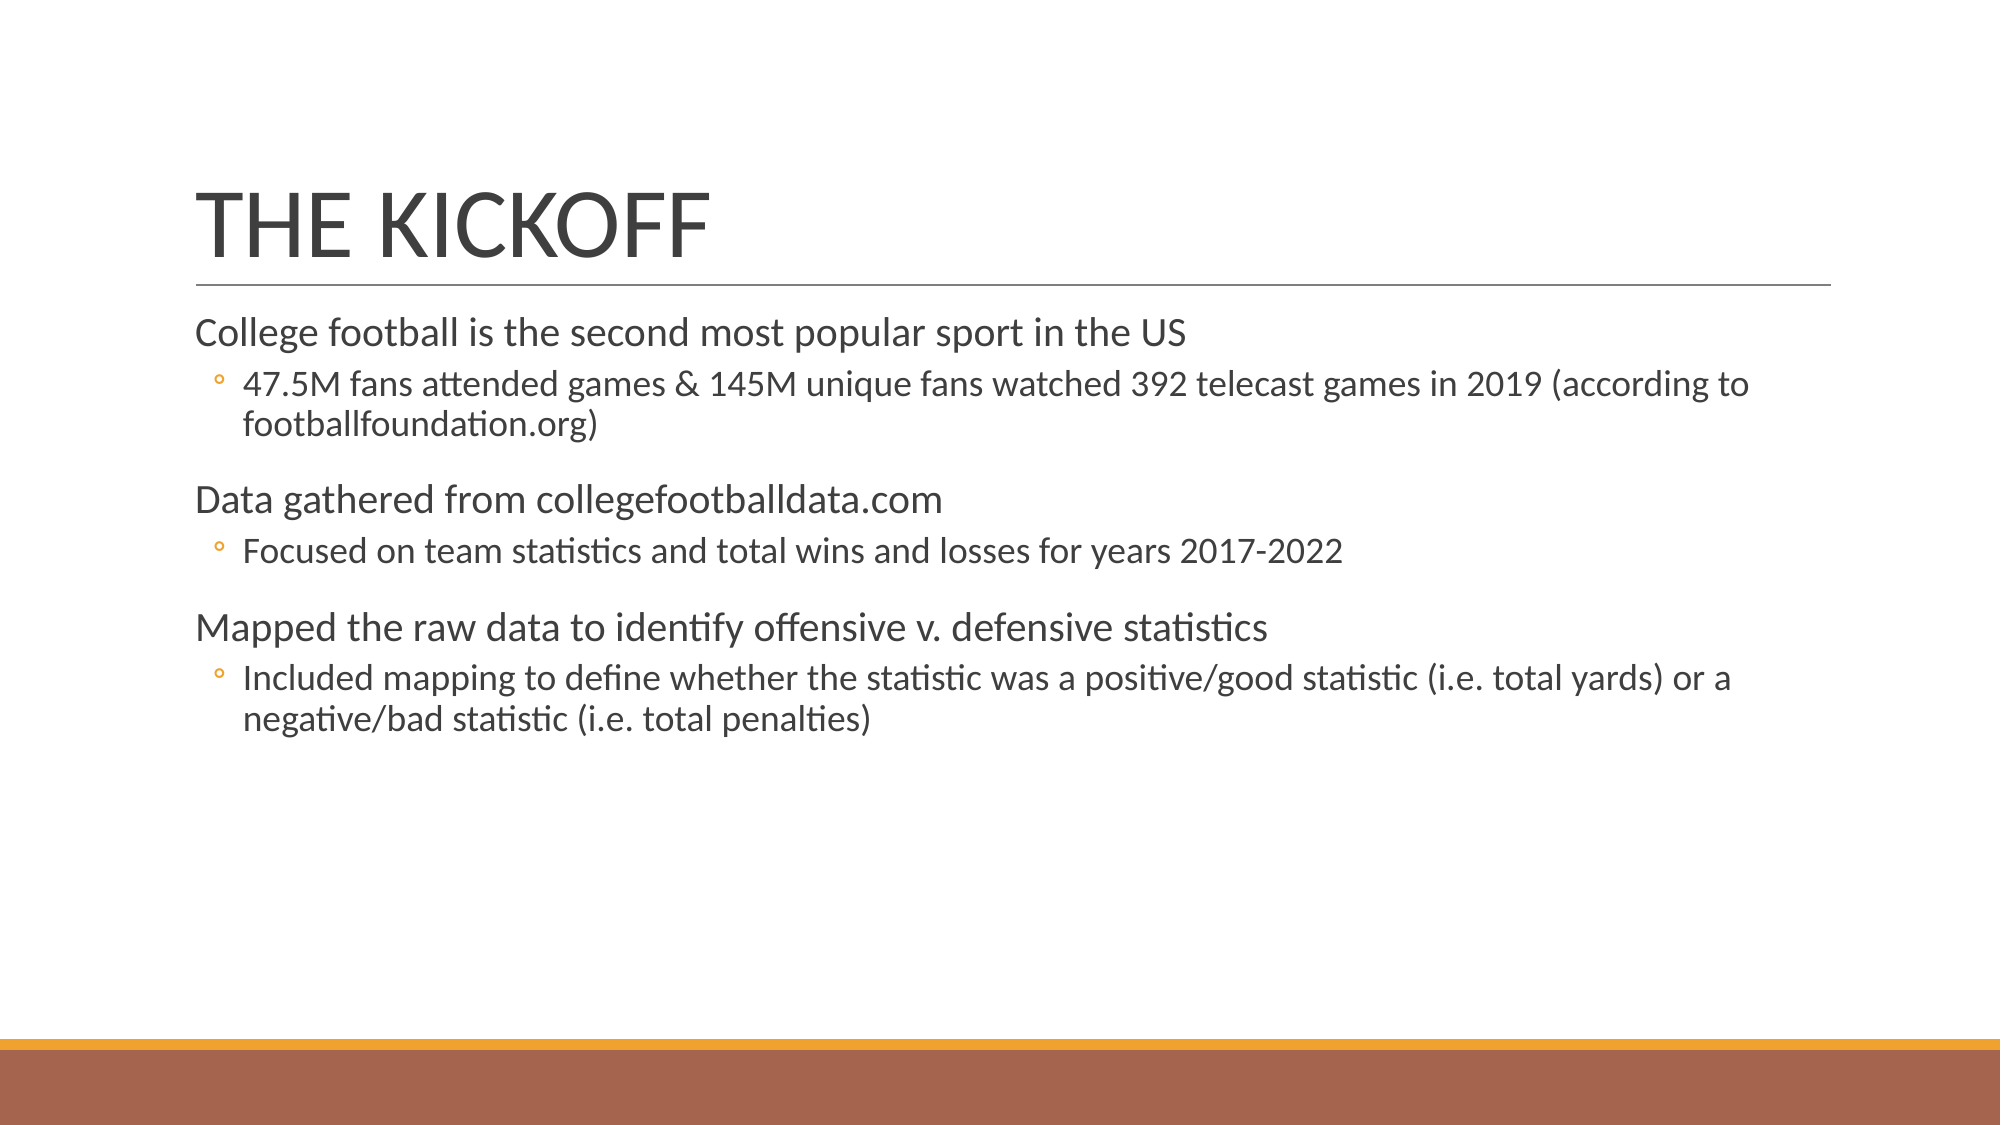

# THE KICKOFF
College football is the second most popular sport in the US
47.5M fans attended games & 145M unique fans watched 392 telecast games in 2019 (according to footballfoundation.org)
Data gathered from collegefootballdata.com
Focused on team statistics and total wins and losses for years 2017-2022
Mapped the raw data to identify offensive v. defensive statistics
Included mapping to define whether the statistic was a positive/good statistic (i.e. total yards) or a negative/bad statistic (i.e. total penalties)